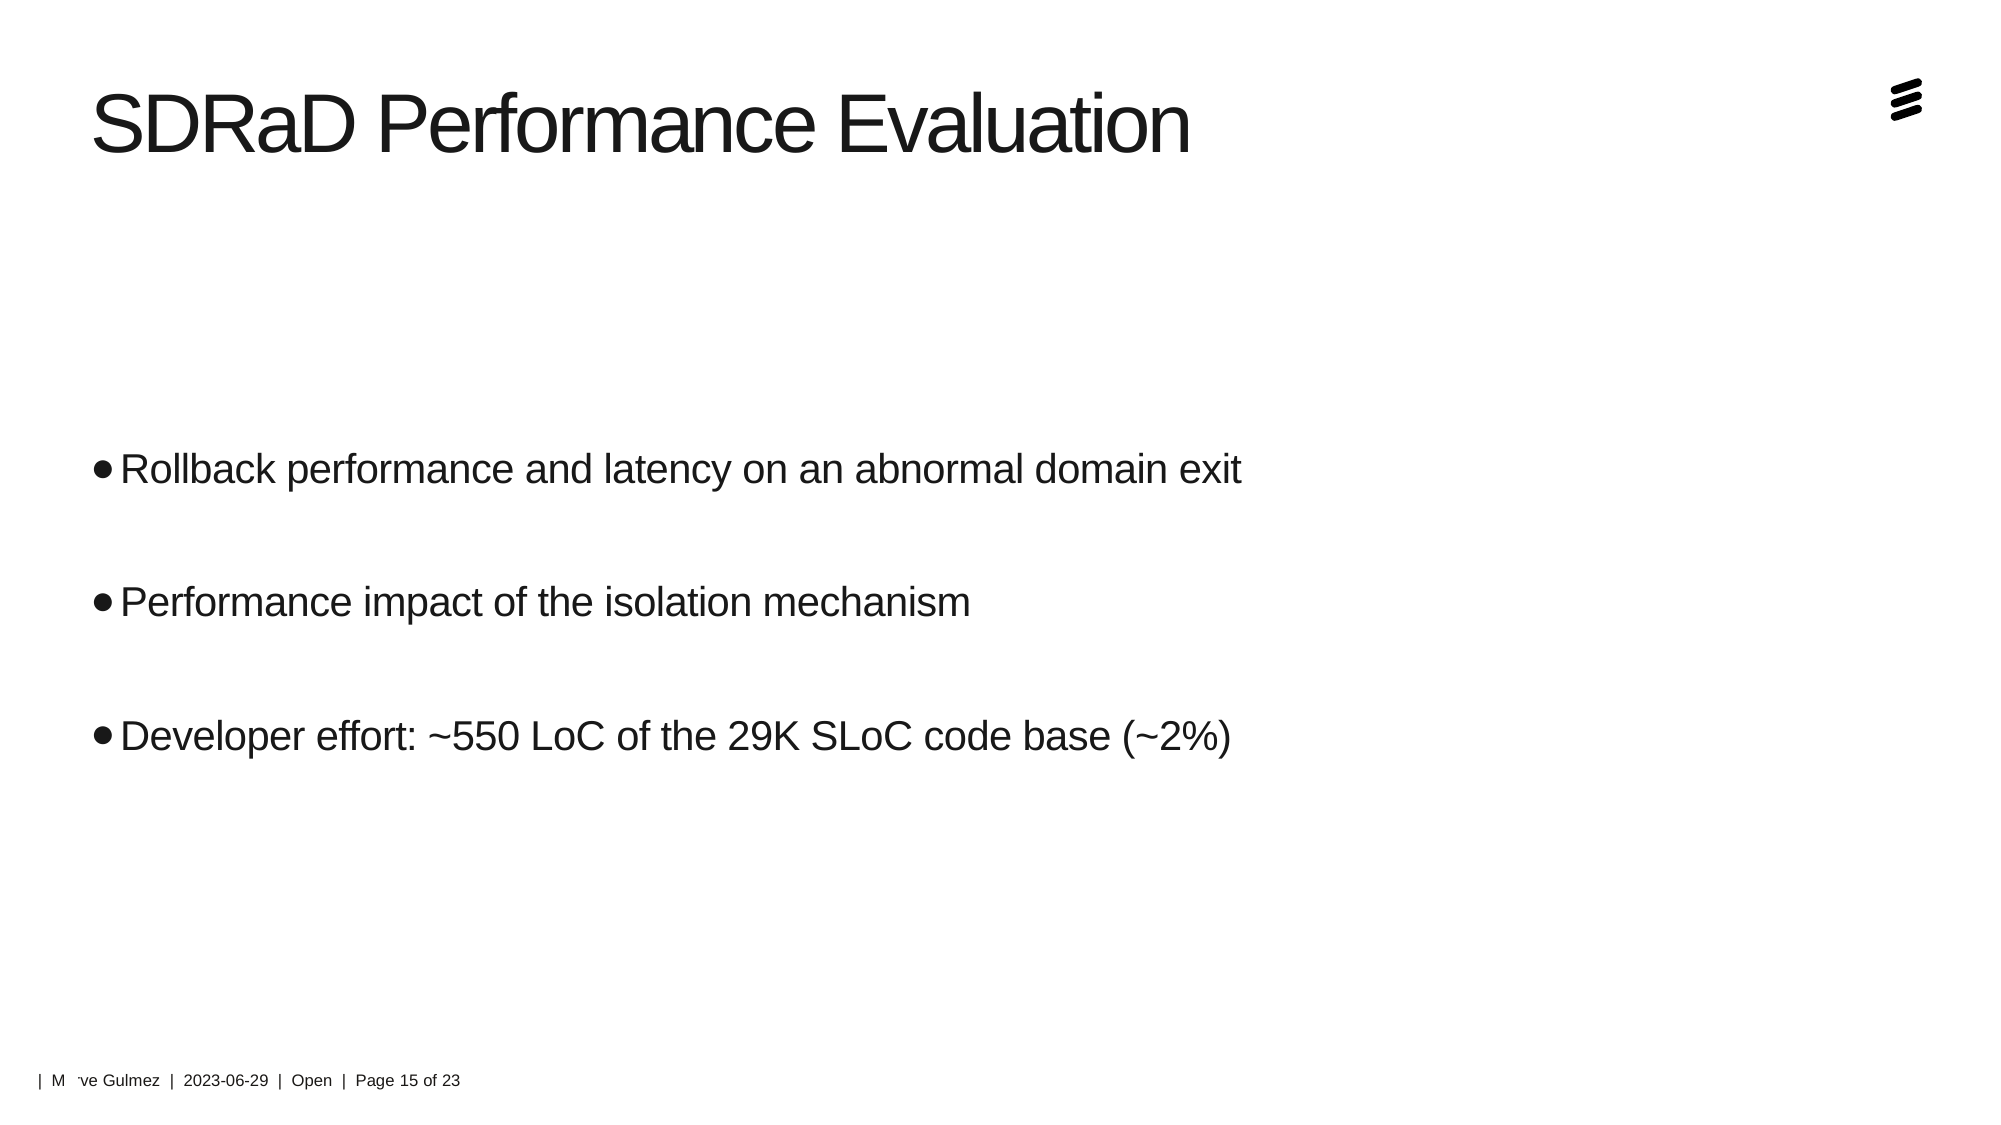

# SDRaD Performance Evaluation

Rollback performance and latency on an abnormal domain exit

Performance impact of the isolation mechanism

Developer effort: ~550 LoC of the 29K SLoC code base (~2%)